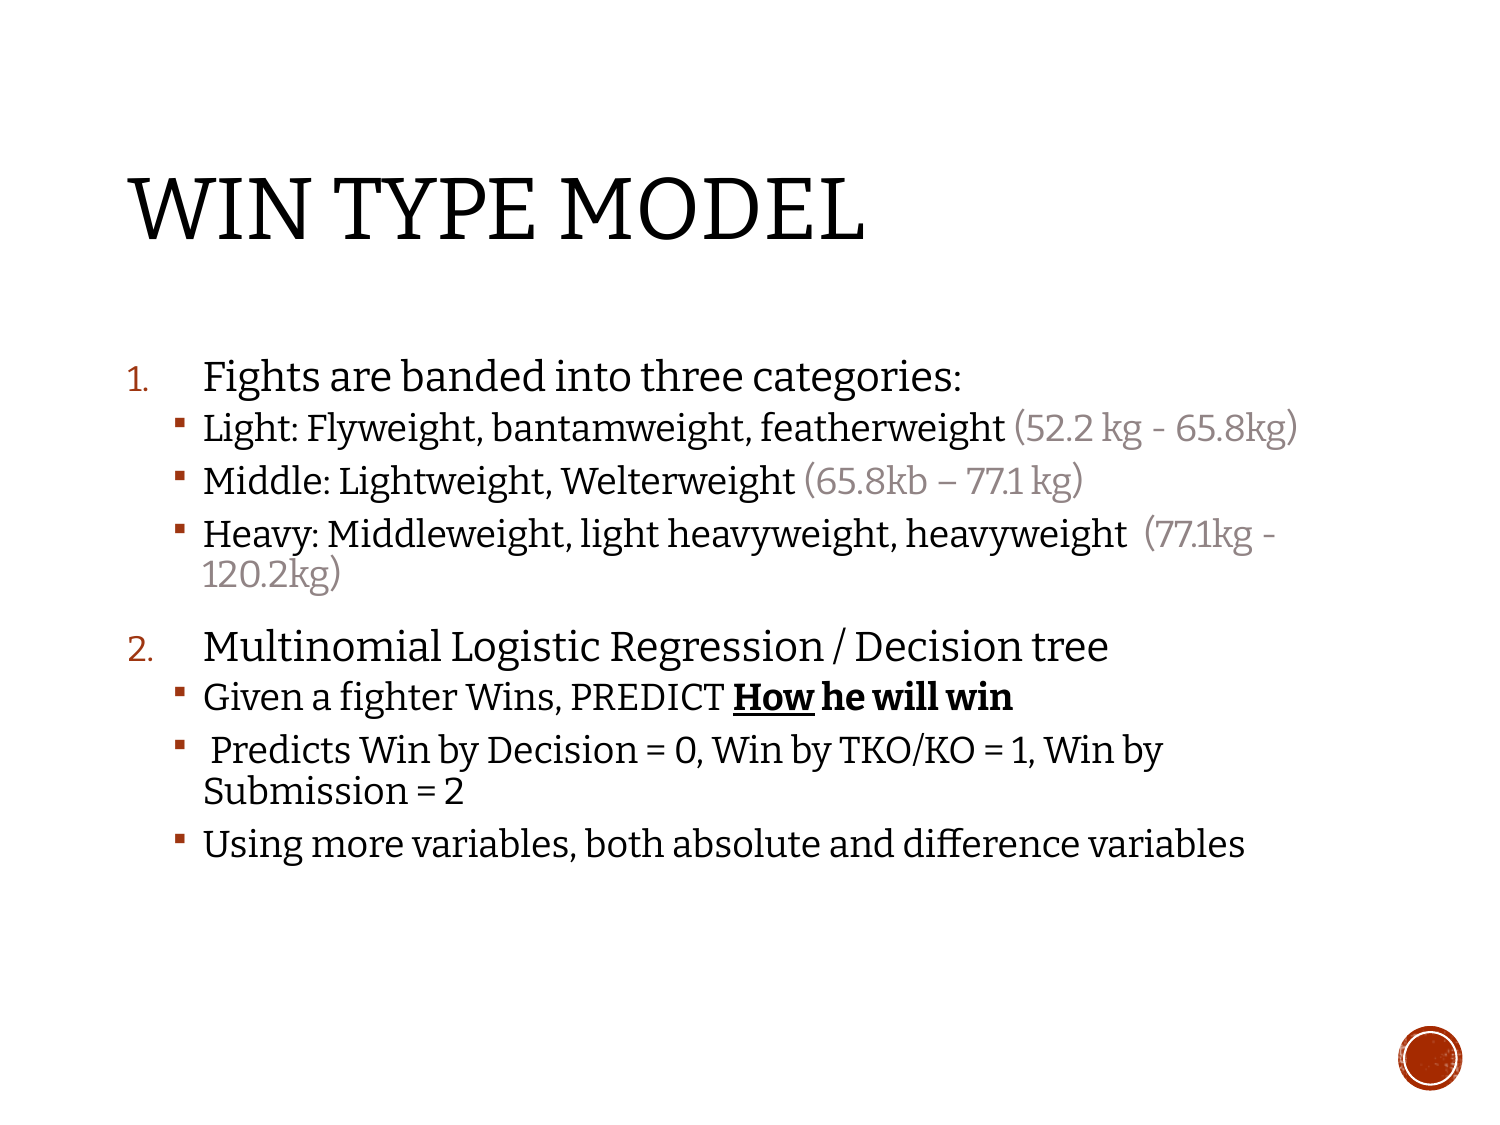

# Win Type Model
Fights are banded into three categories:
Light: Flyweight, bantamweight, featherweight (52.2 kg - 65.8kg)
Middle: Lightweight, Welterweight (65.8kb – 77.1 kg)
Heavy: Middleweight, light heavyweight, heavyweight  (77.1kg - 120.2kg)
Multinomial Logistic Regression / Decision tree
Given a fighter Wins, PREDICT How he will win
 Predicts Win by Decision = 0, Win by TKO/KO = 1, Win by Submission = 2
Using more variables, both absolute and difference variables